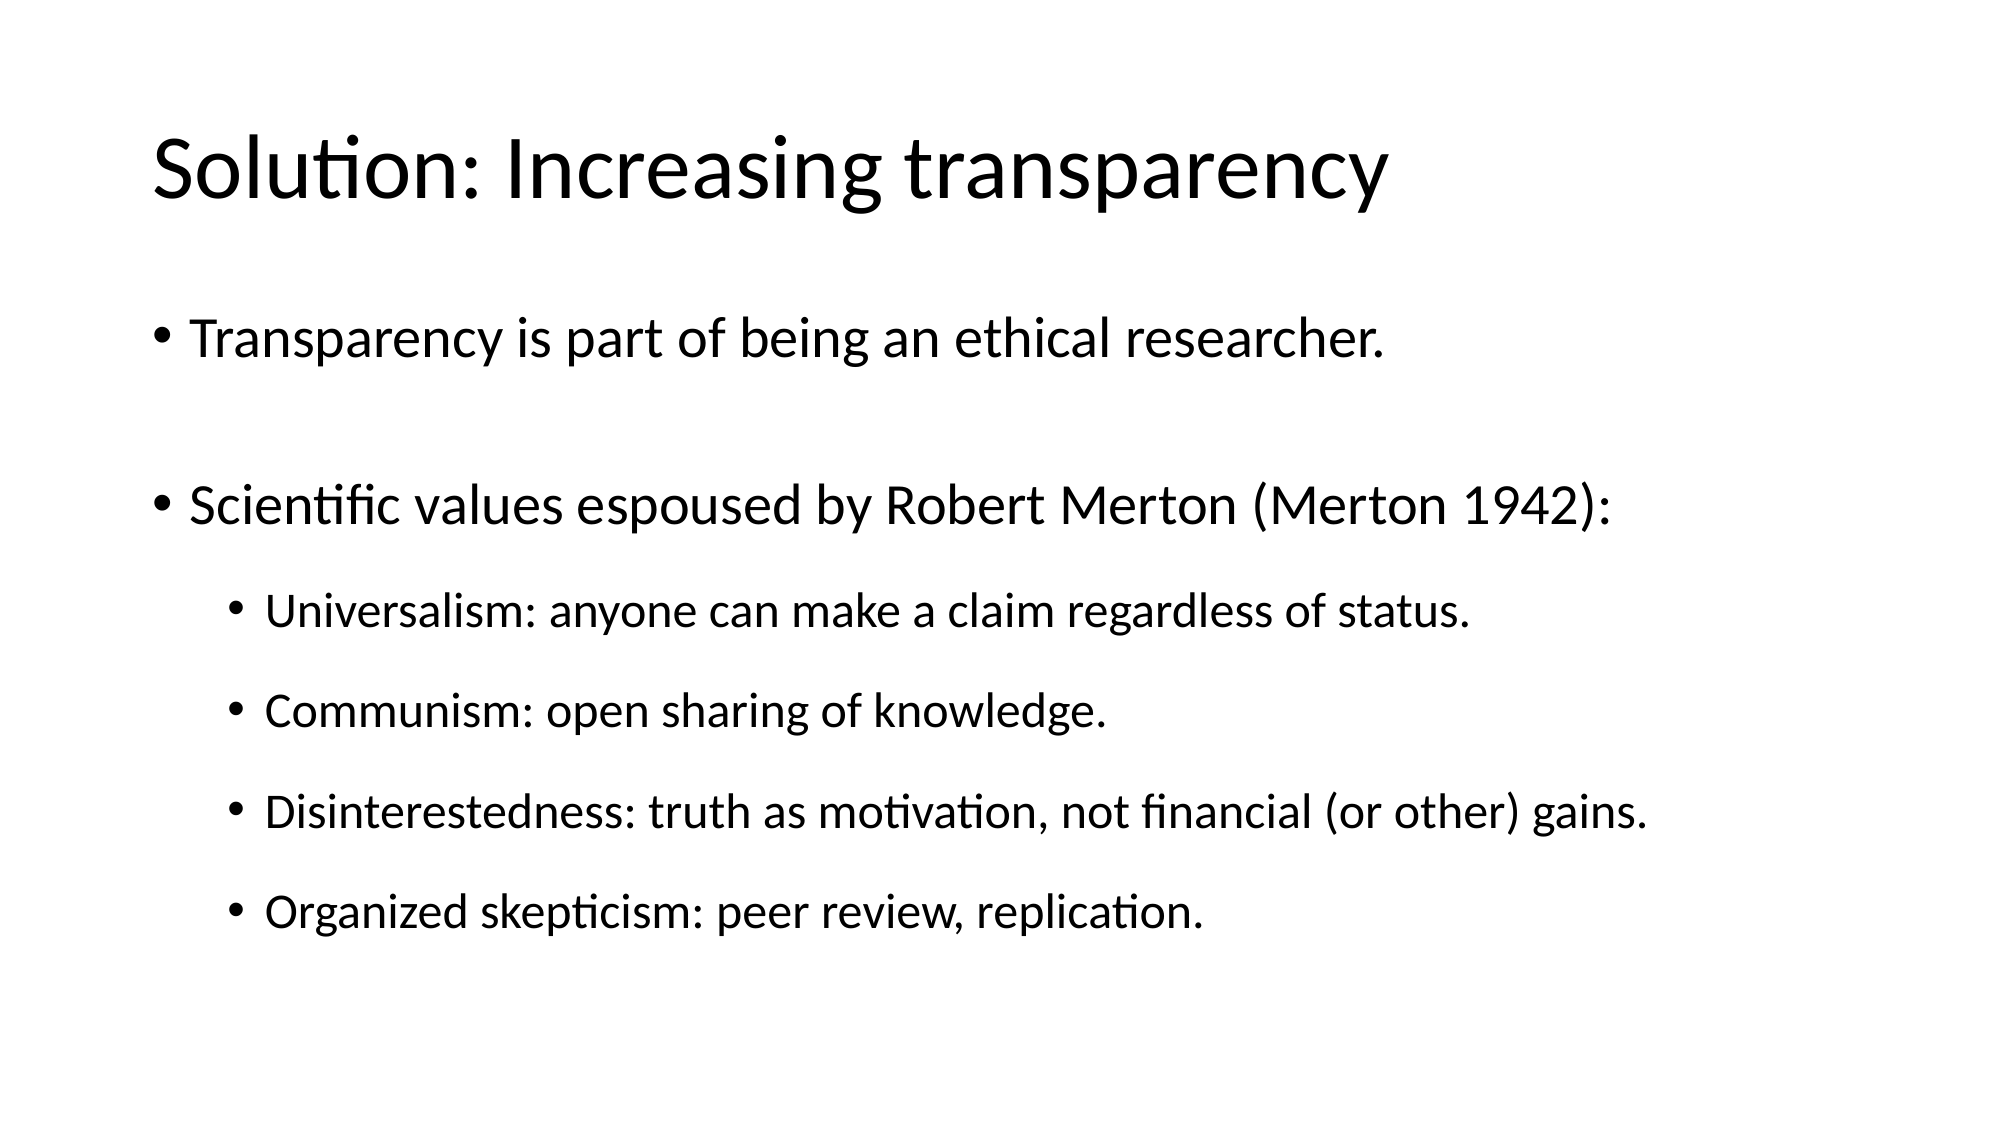

# Solution: Increasing transparency
Transparency is part of being an ethical researcher.

Scientific values espoused by Robert Merton (Merton 1942):
Universalism: anyone can make a claim regardless of status.
Communism: open sharing of knowledge.
Disinterestedness: truth as motivation, not financial (or other) gains.
Organized skepticism: peer review, replication.